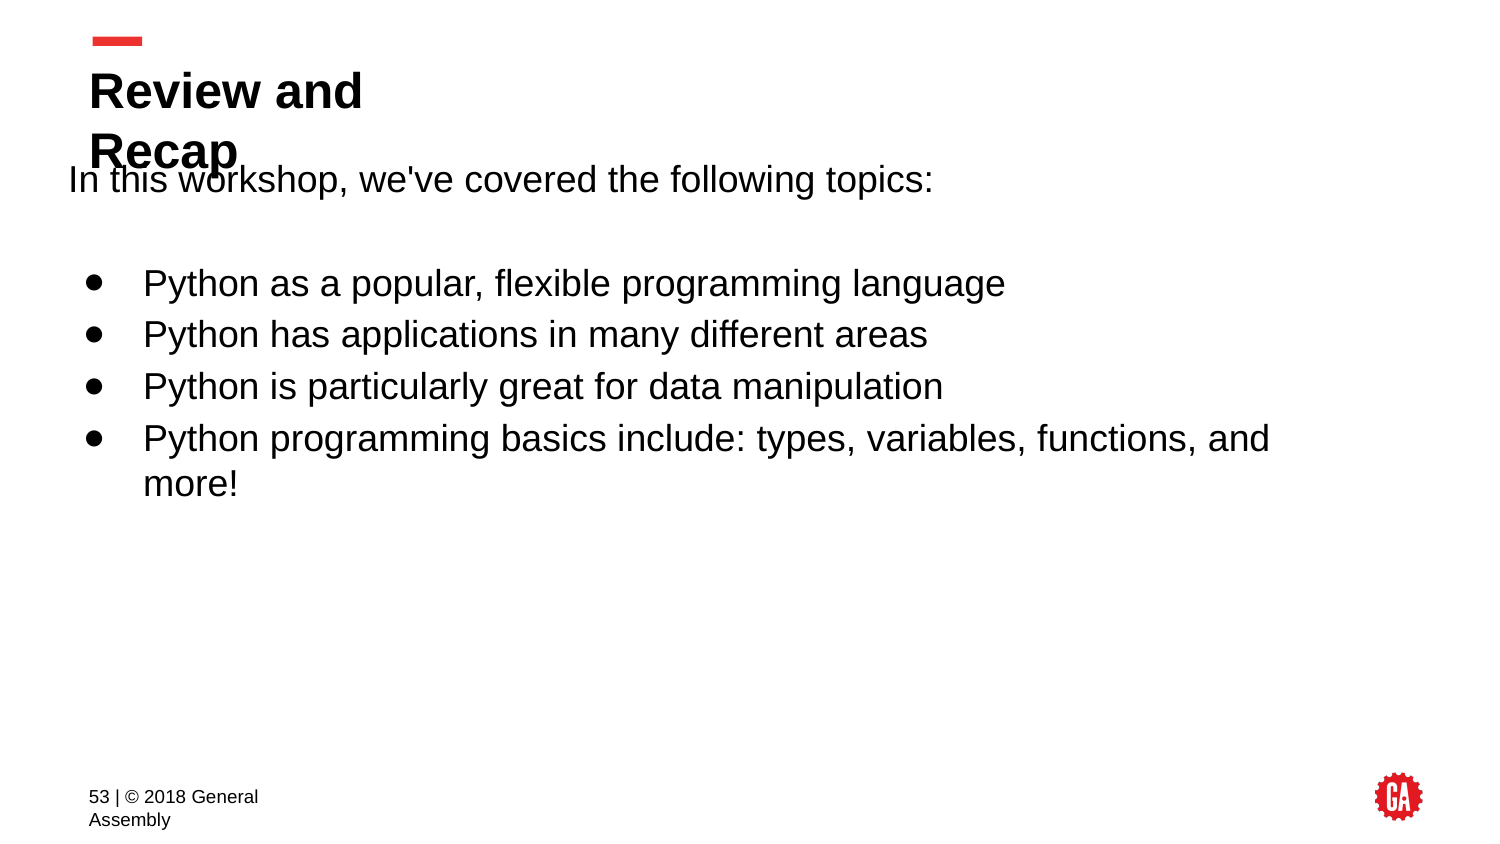

# Review and Recap
In this workshop, we've covered the following topics:

Python as a popular, ﬂexible programming language
Python has applications in many diﬀerent areas
Python is particularly great for data manipulation
Python programming basics include: types, variables, functions, and more!
53 | © 2018 General Assembly